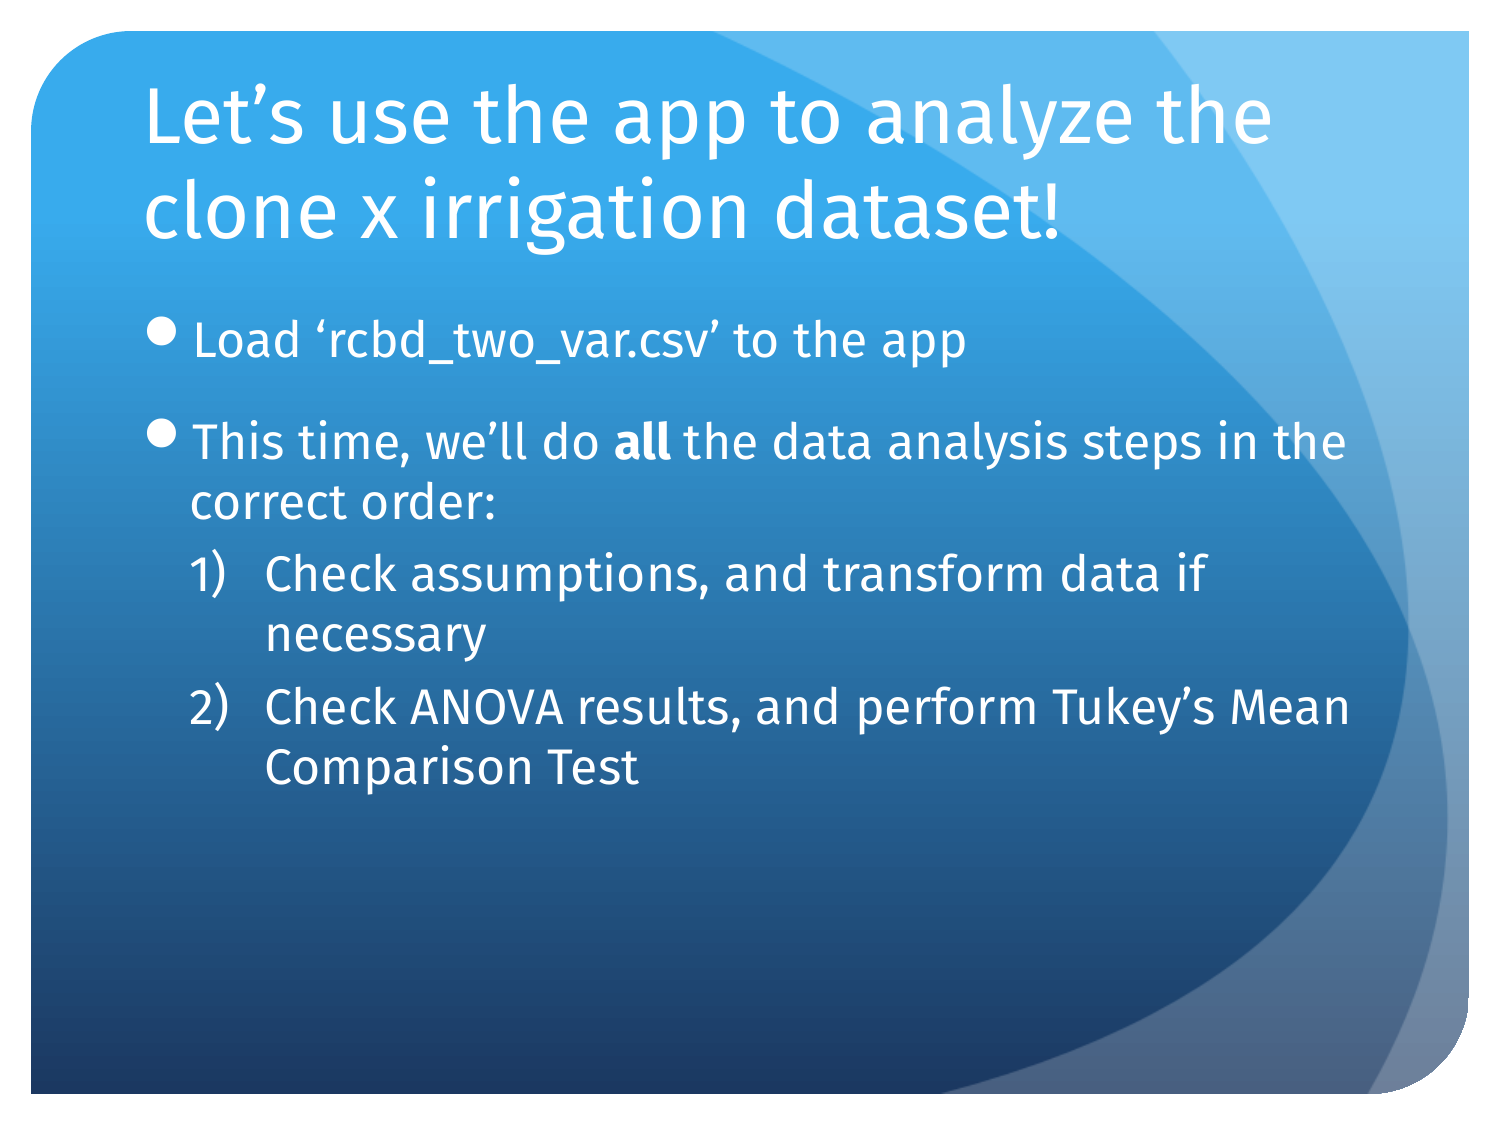

# Let’s use the app to analyze the clone x irrigation dataset!
Load ‘rcbd_two_var.csv’ to the app
This time, we’ll do all the data analysis steps in the correct order:
Check assumptions, and transform data if necessary
Check ANOVA results, and perform Tukey’s Mean Comparison Test